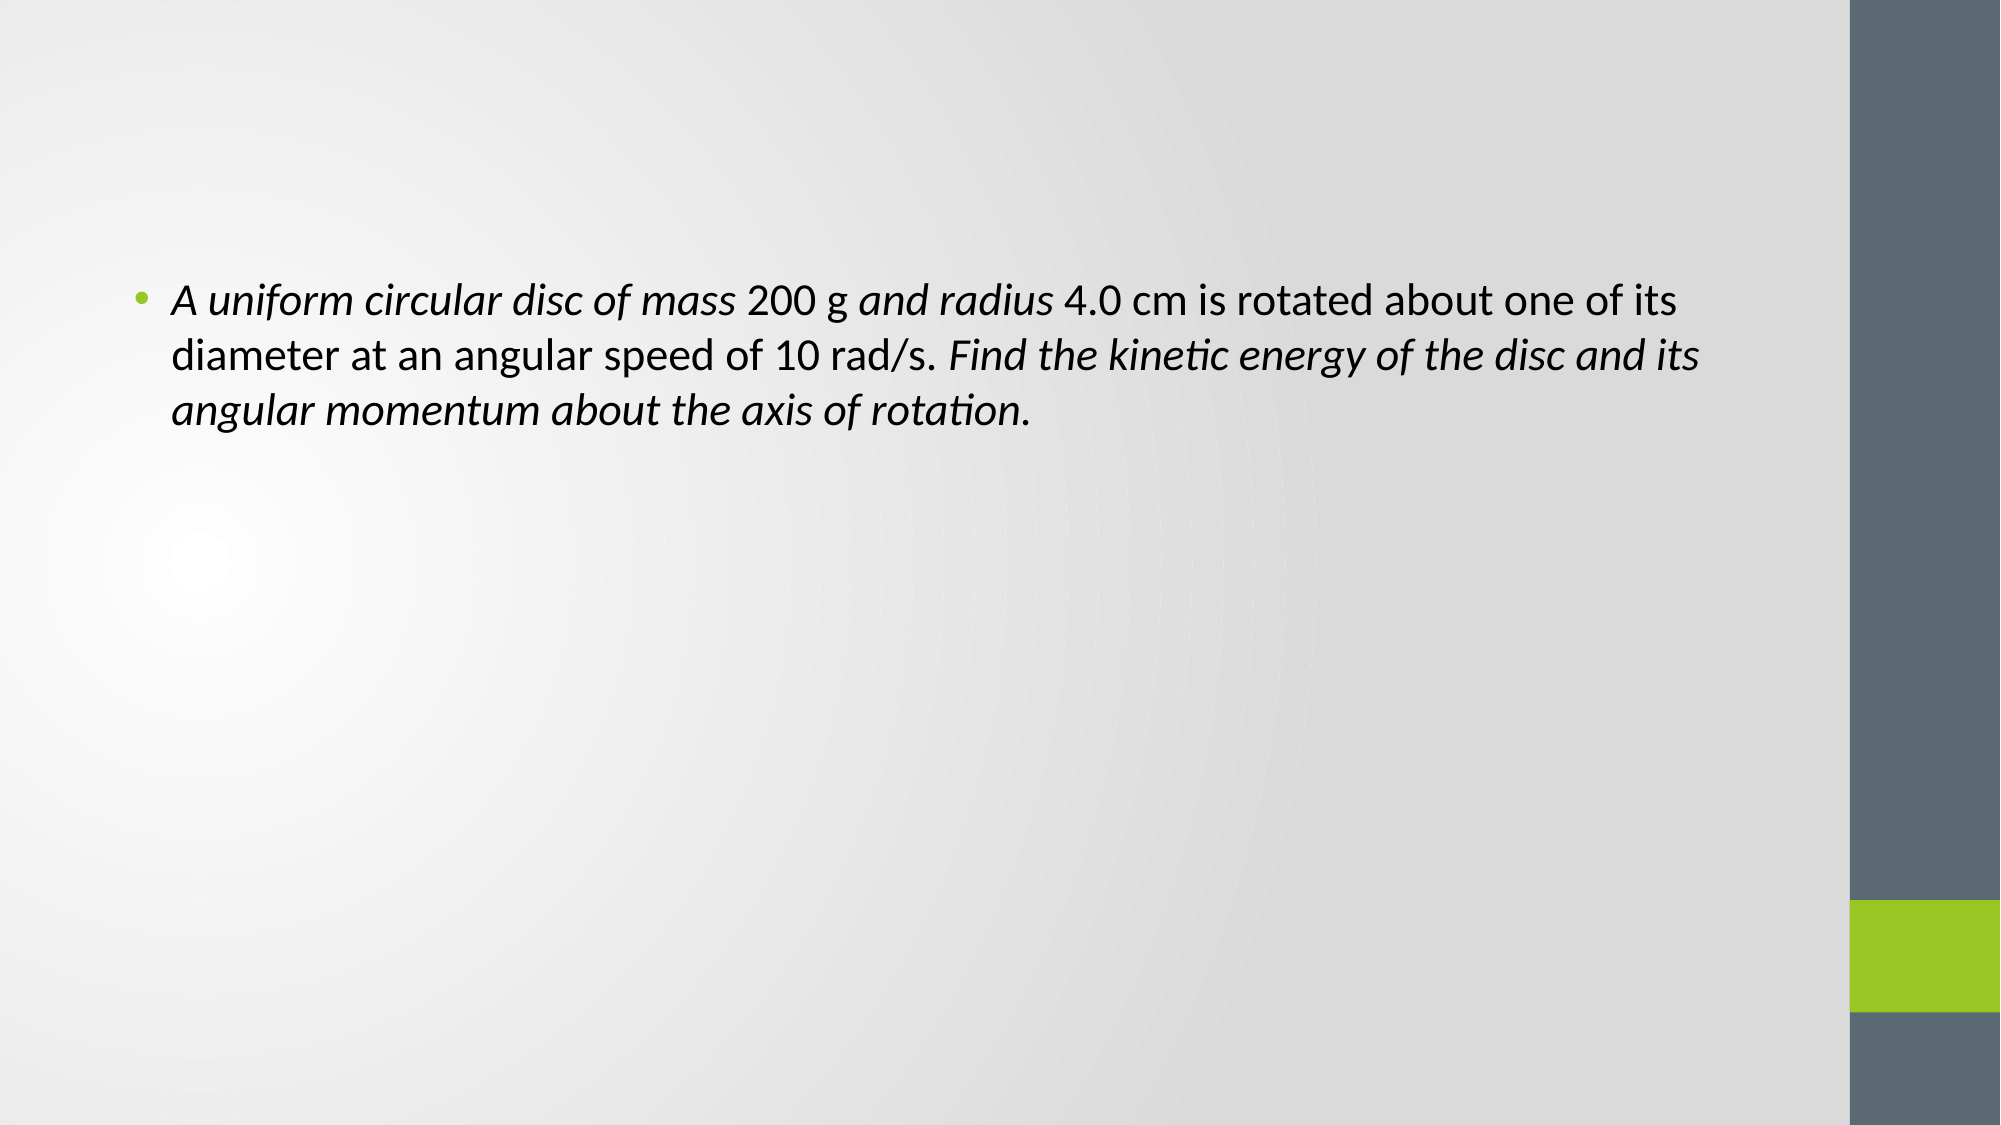

A uniform circular disc of mass 200 g and radius 4.0 cm is rotated about one of its diameter at an angular speed of 10 rad/s. Find the kinetic energy of the disc and its angular momentum about the axis of rotation.